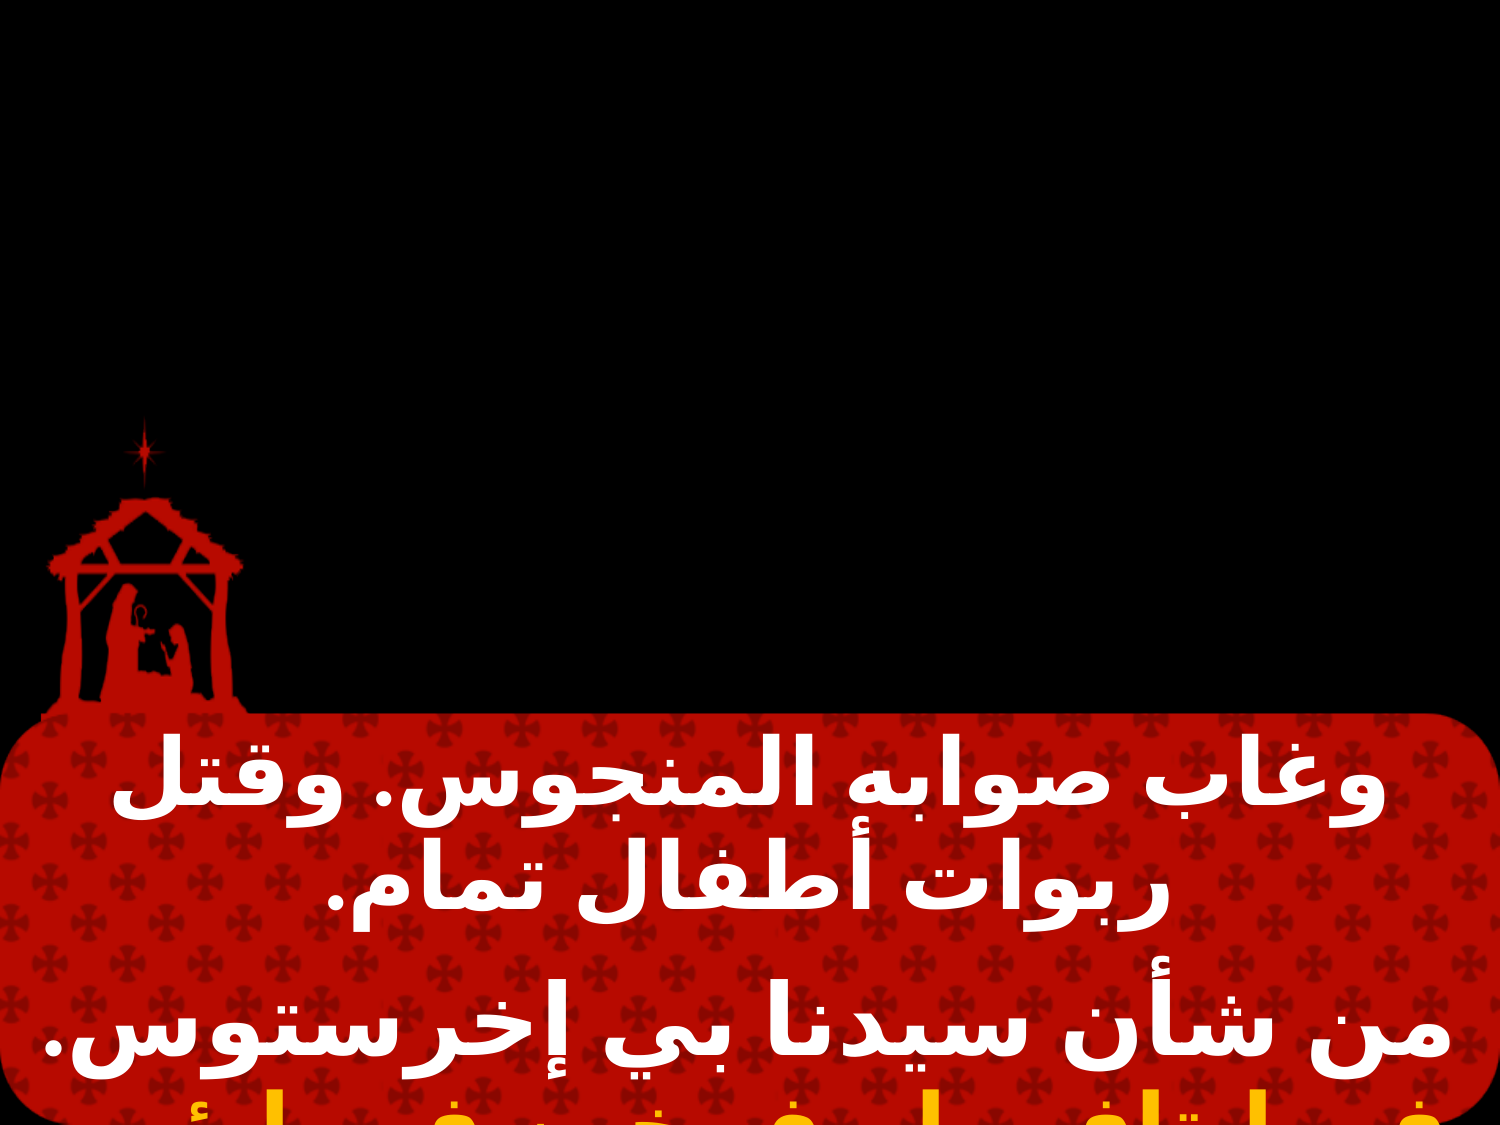

#
| وغاب صوابه المنجوس. وقتل ربوات أطفال تمام. |
| --- |
|  |
| من شأن سيدنا بي إخرستوس. في إيتاف ماسف خين فيسليئيم. |